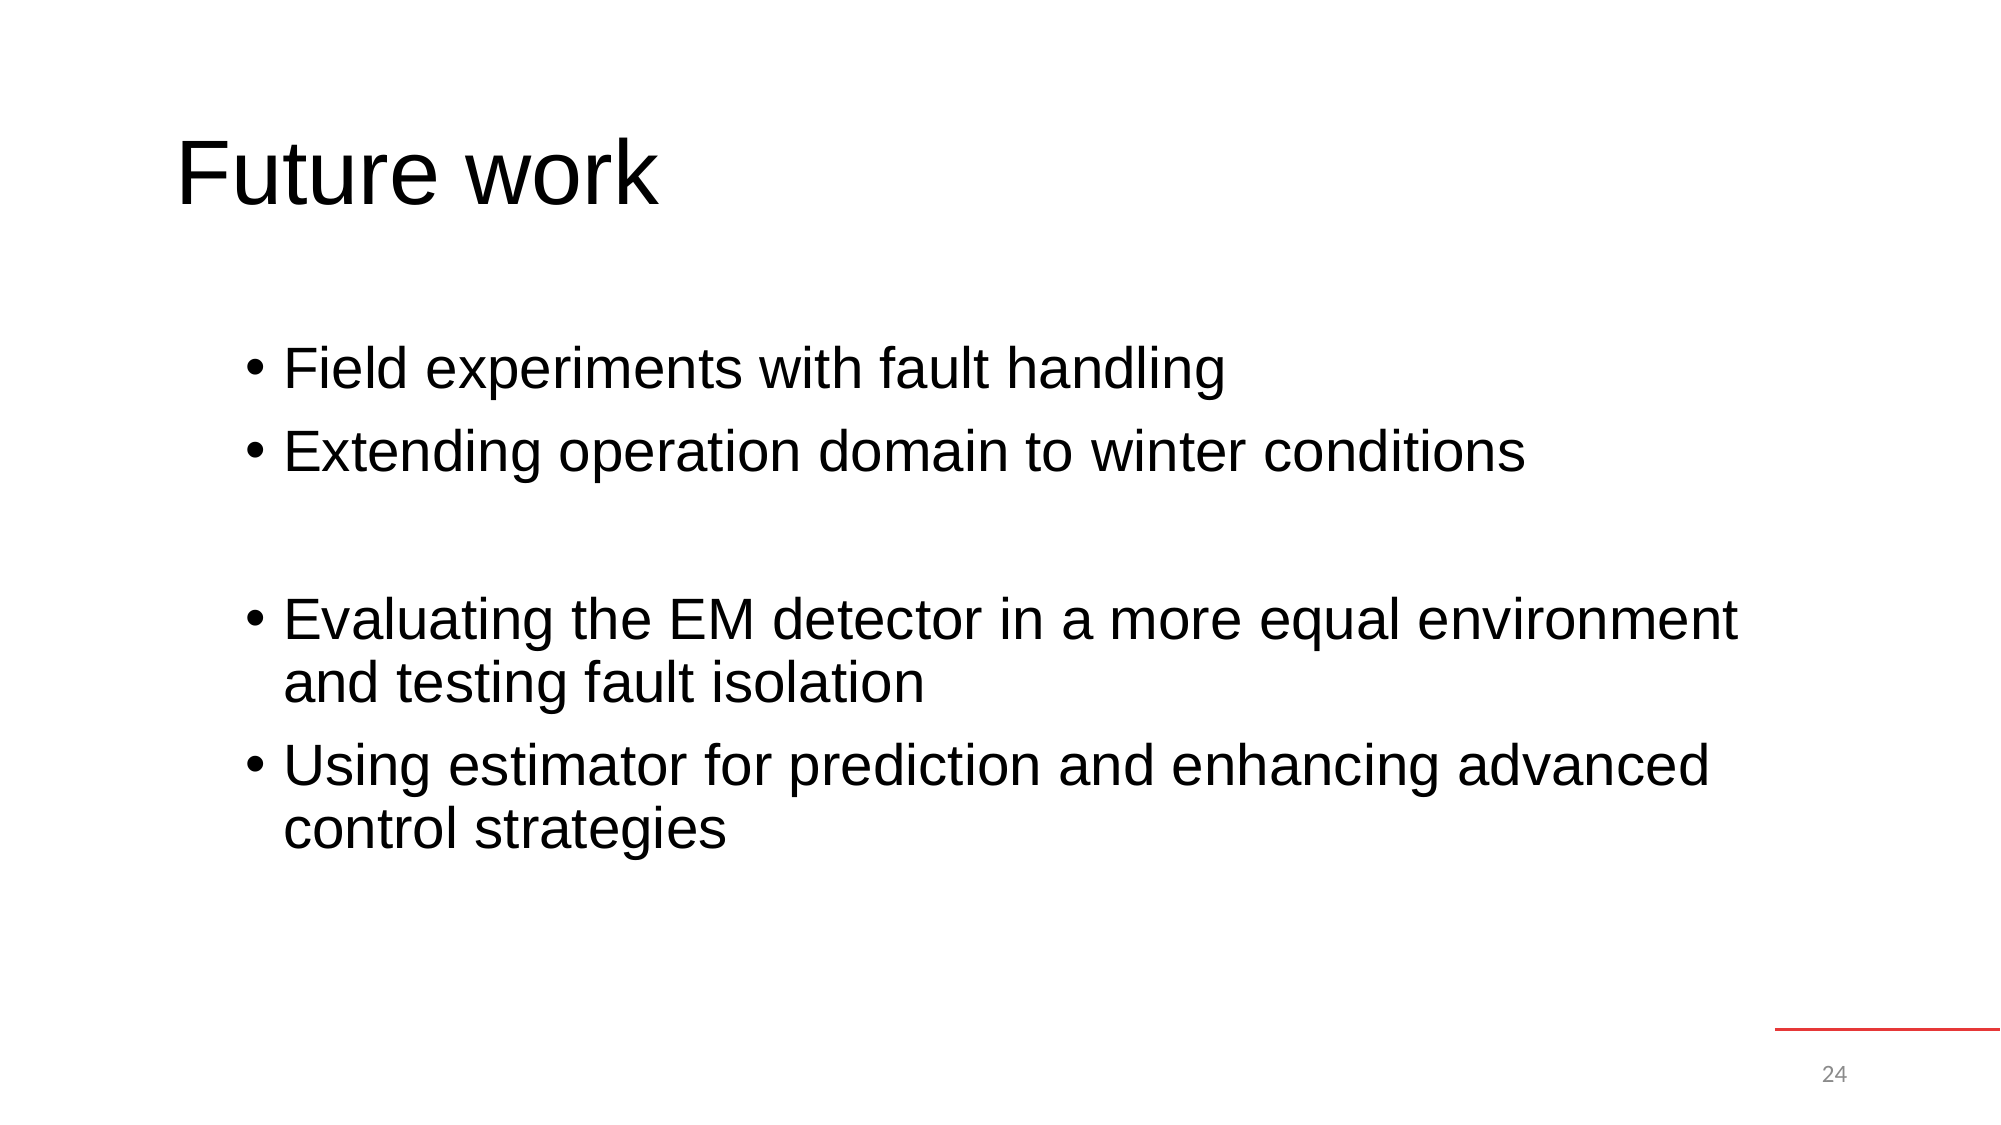

# Future work
Field experiments with fault handling
Extending operation domain to winter conditions

Evaluating the EM detector in a more equal environment and testing fault isolation
Using estimator for prediction and enhancing advanced control strategies

24